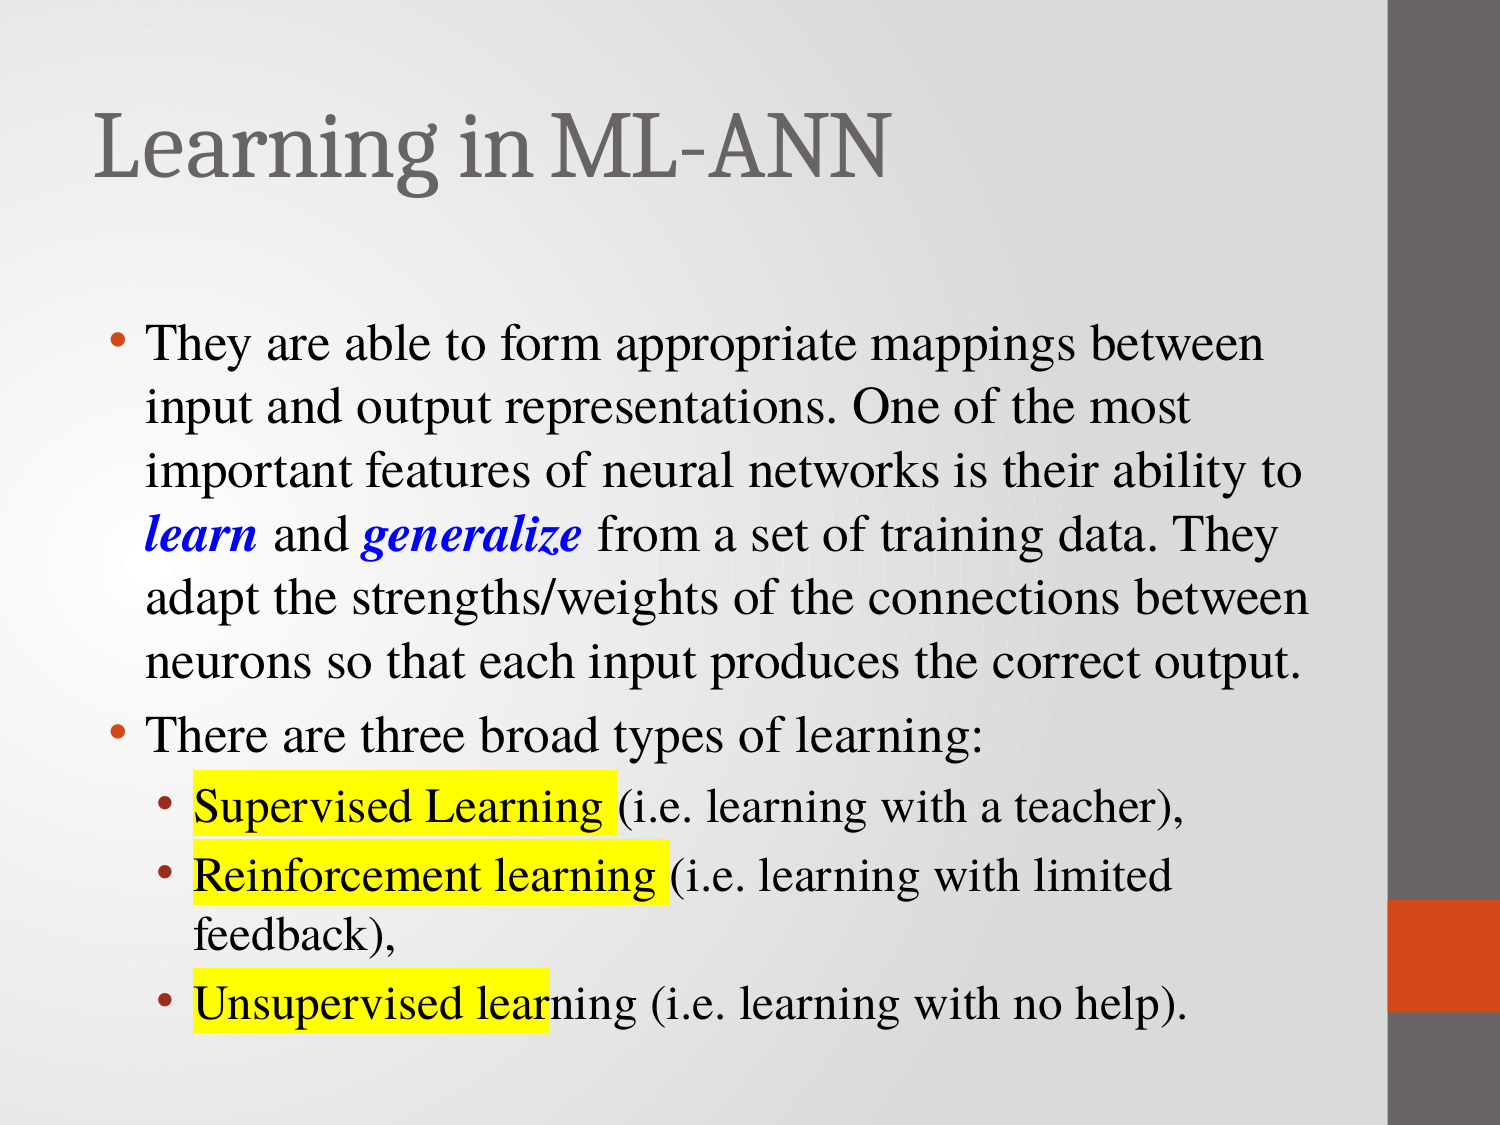

# Learning in ML-ANN
They are able to form appropriate mappings between input and output representations. One of the most important features of neural networks is their ability to learn and generalize from a set of training data. They adapt the strengths/weights of the connections between neurons so that each input produces the correct output.
There are three broad types of learning:
Supervised Learning (i.e. learning with a teacher),
Reinforcement learning (i.e. learning with limited feedback),
Unsupervised learning (i.e. learning with no help).